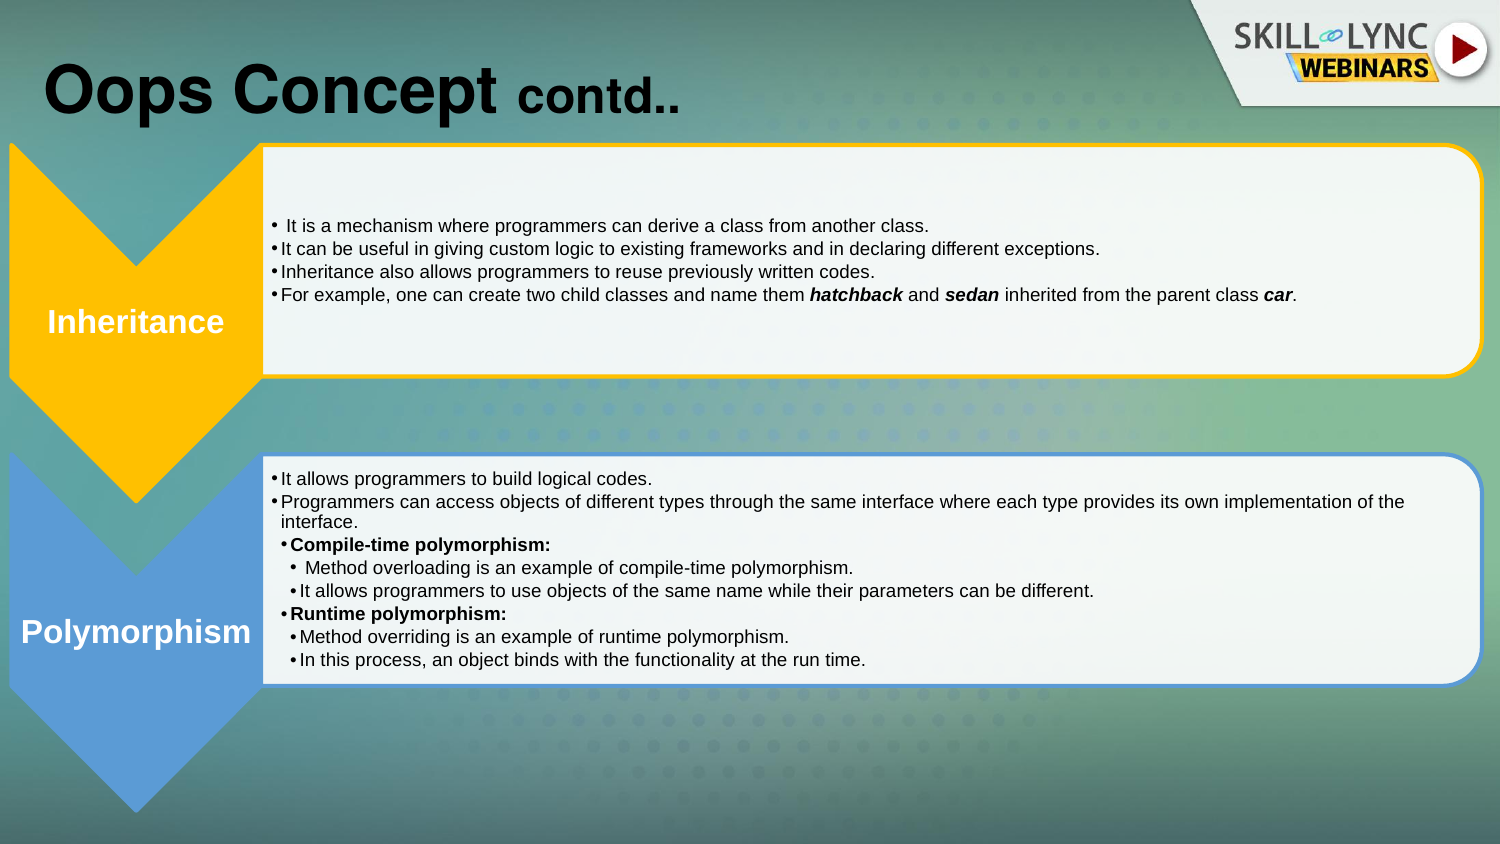

# Oops Concept contd..
Inheritance
 It is a mechanism where programmers can derive a class from another class.
It can be useful in giving custom logic to existing frameworks and in declaring different exceptions.
Inheritance also allows programmers to reuse previously written codes.
For example, one can create two child classes and name them hatchback and sedan inherited from the parent class car.
Polymorphism
It allows programmers to build logical codes.
Programmers can access objects of different types through the same interface where each type provides its own implementation of the interface.
Compile-time polymorphism:
 Method overloading is an example of compile-time polymorphism.
It allows programmers to use objects of the same name while their parameters can be different.
Runtime polymorphism:
Method overriding is an example of runtime polymorphism.
In this process, an object binds with the functionality at the run time.